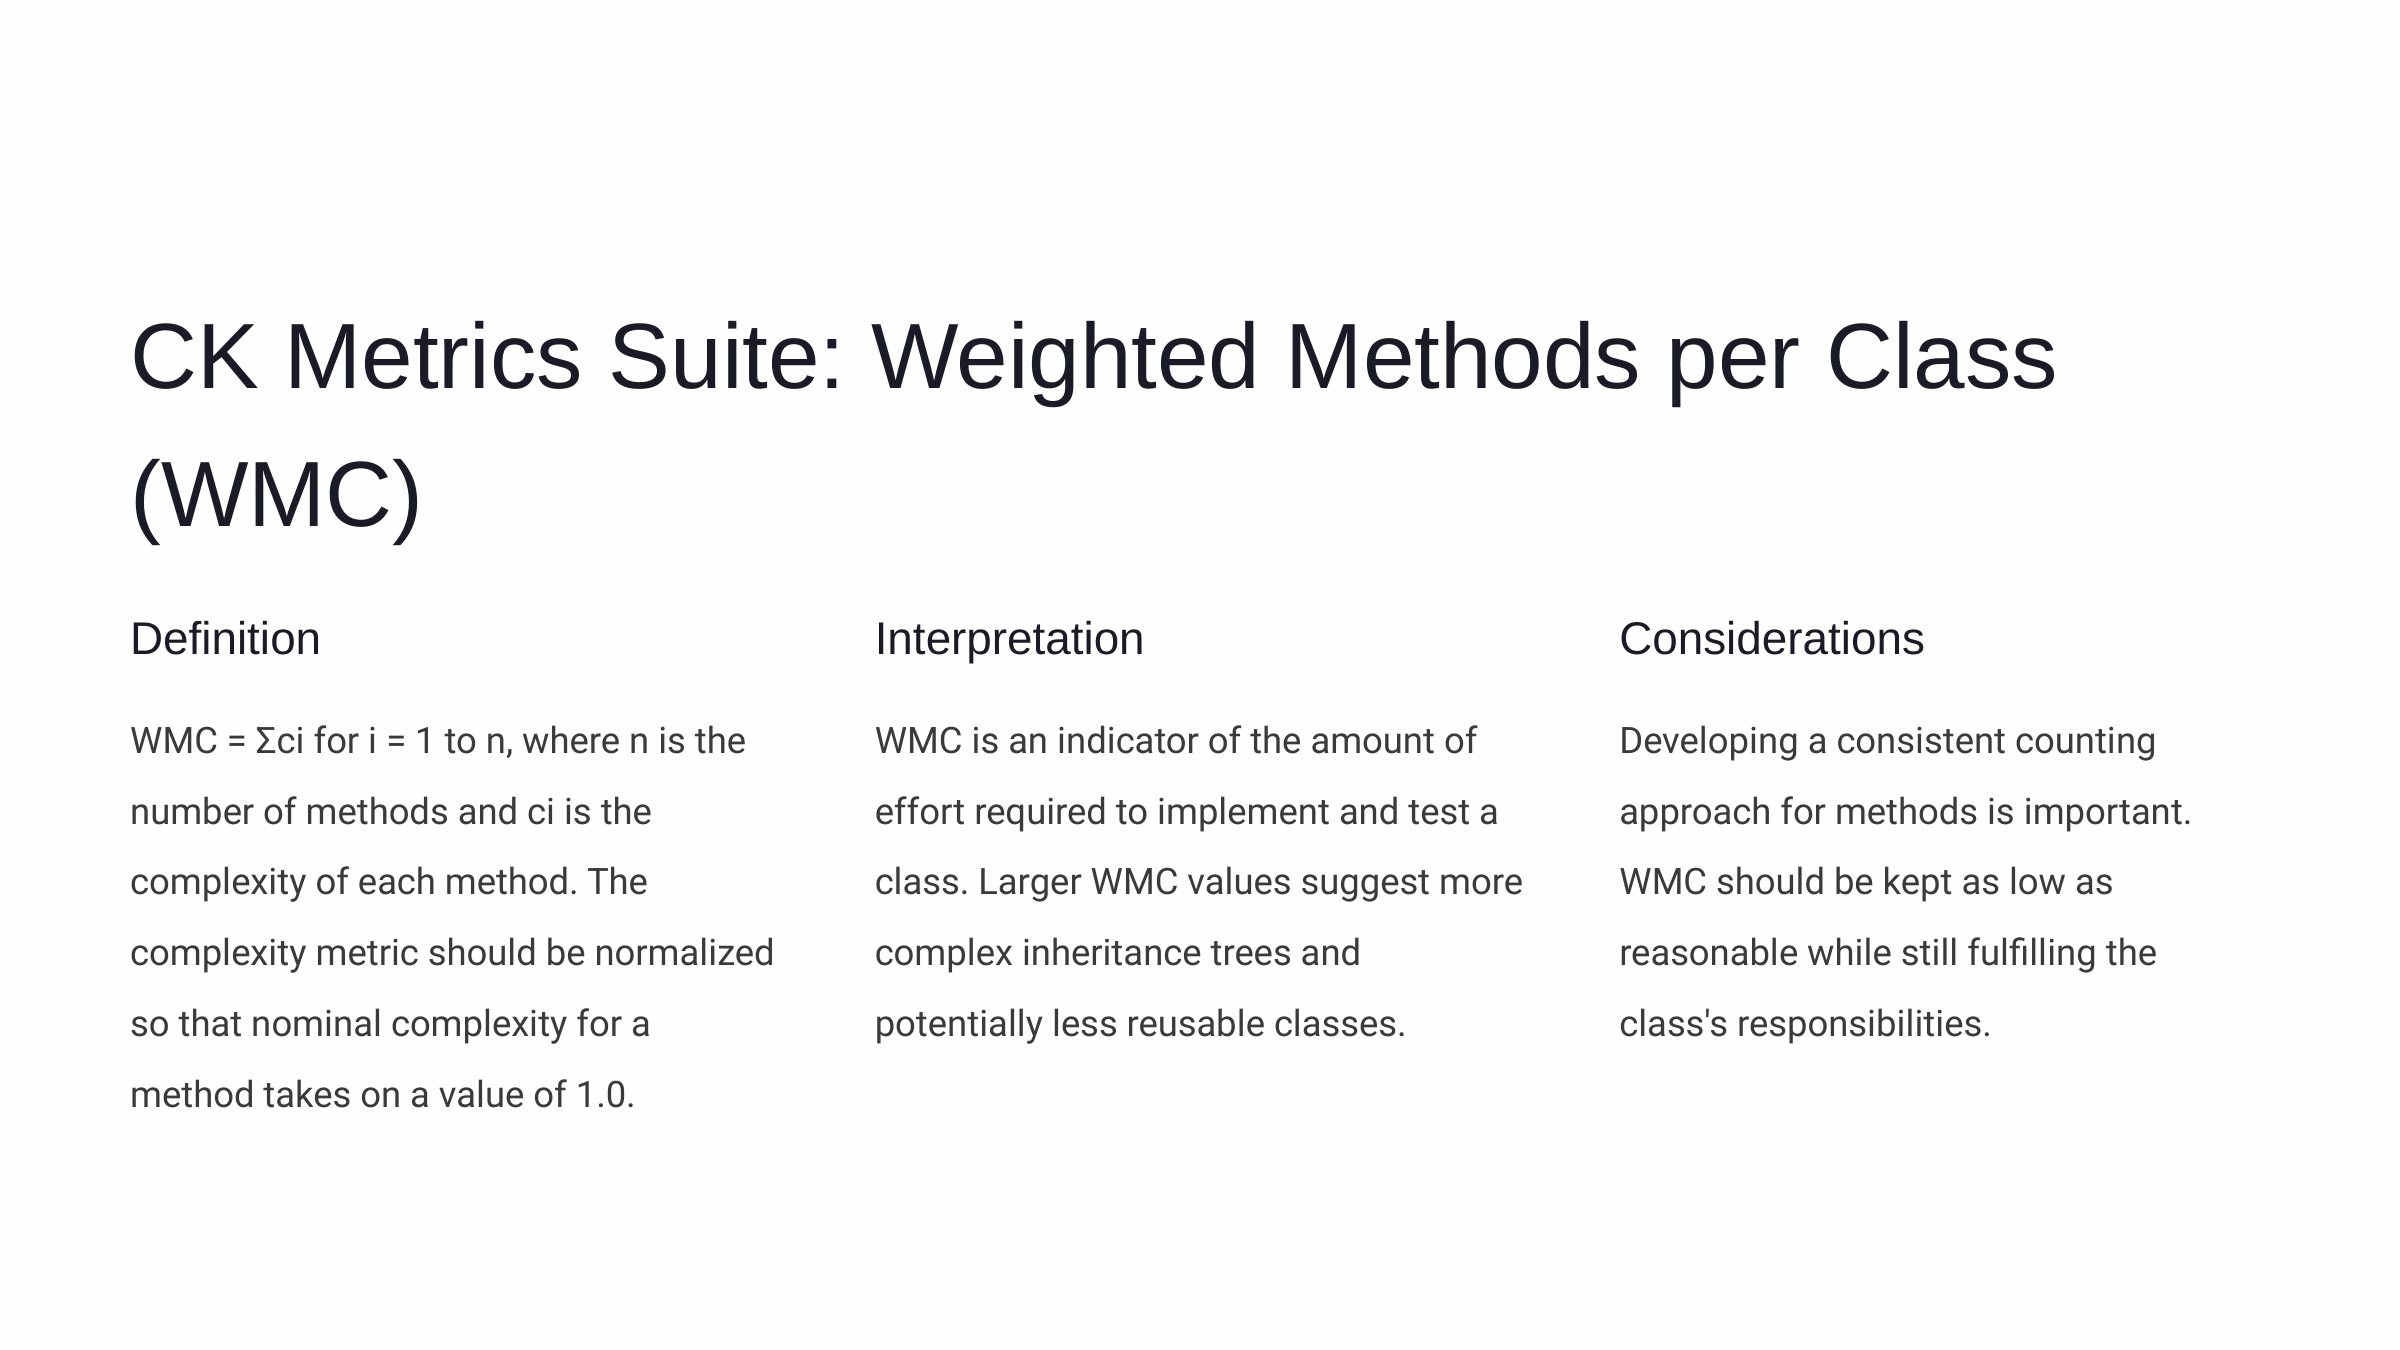

CK Metrics Suite: Weighted Methods per Class (WMC)
Definition
Interpretation
Considerations
WMC = Σci for i = 1 to n, where n is the number of methods and ci is the complexity of each method. The complexity metric should be normalized so that nominal complexity for a method takes on a value of 1.0.
WMC is an indicator of the amount of effort required to implement and test a class. Larger WMC values suggest more complex inheritance trees and potentially less reusable classes.
Developing a consistent counting approach for methods is important. WMC should be kept as low as reasonable while still fulfilling the class's responsibilities.